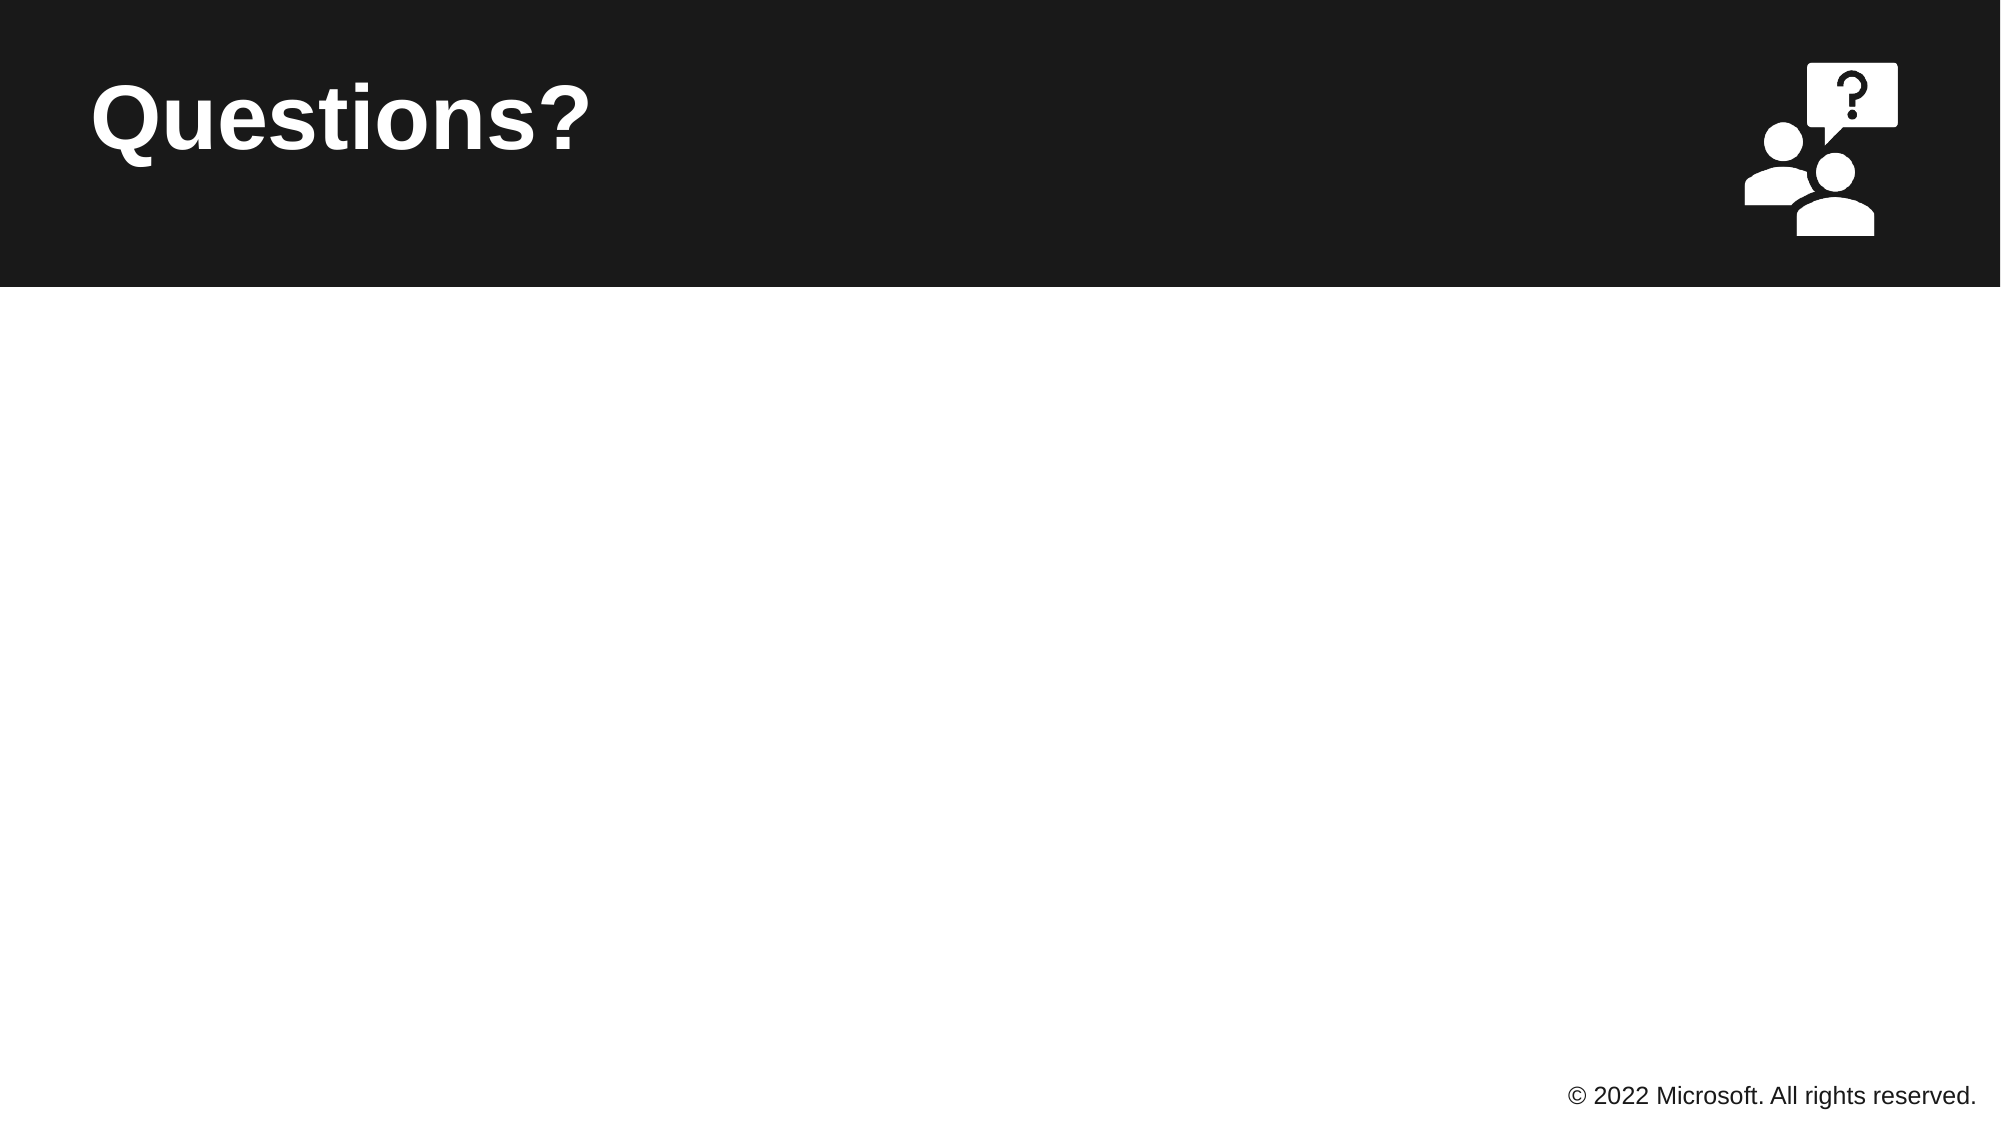

# Questions?
© 2022 Microsoft. All rights reserved.